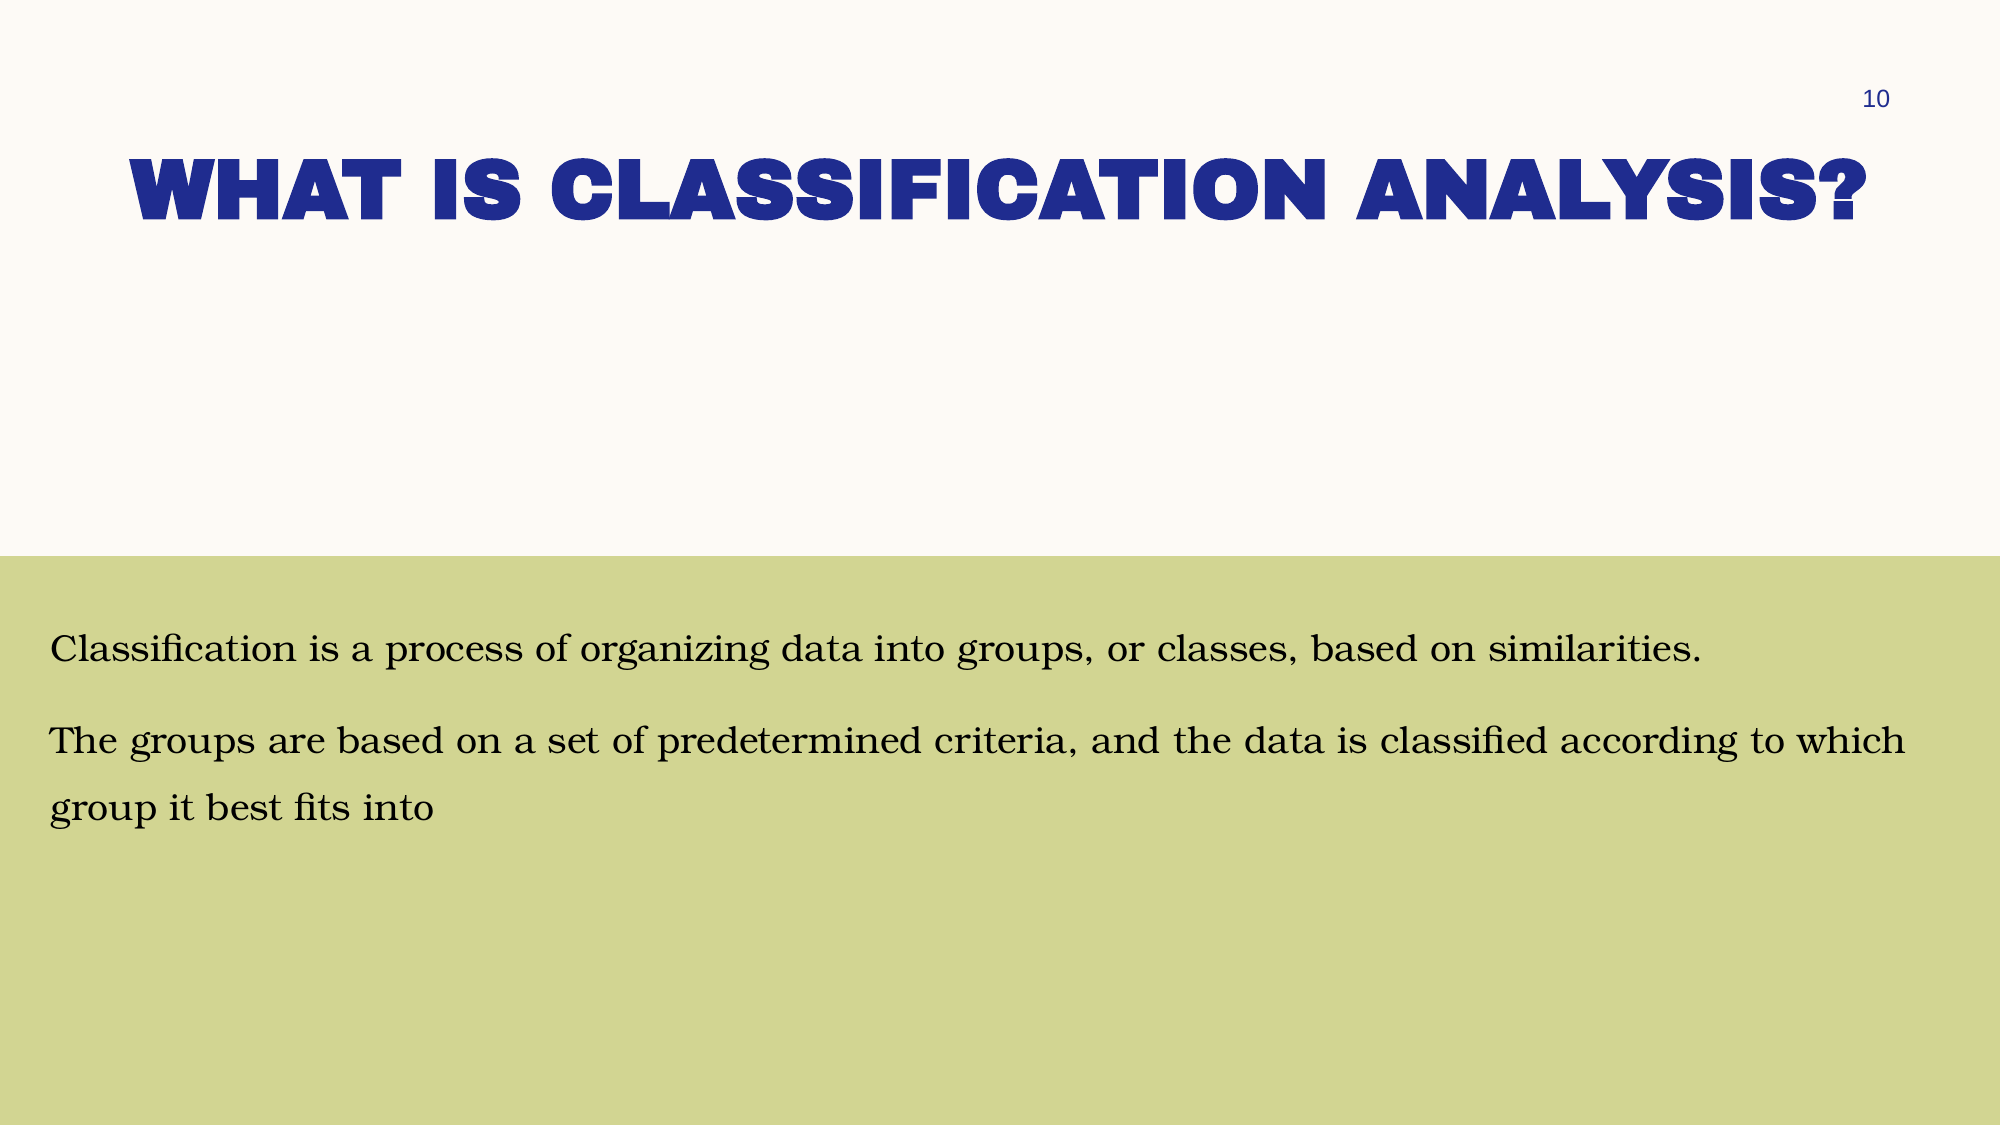

10
# What is classification analysis?
Classification is a process of organizing data into groups, or classes, based on similarities.
The groups are based on a set of predetermined criteria, and the data is classified according to which group it best fits into